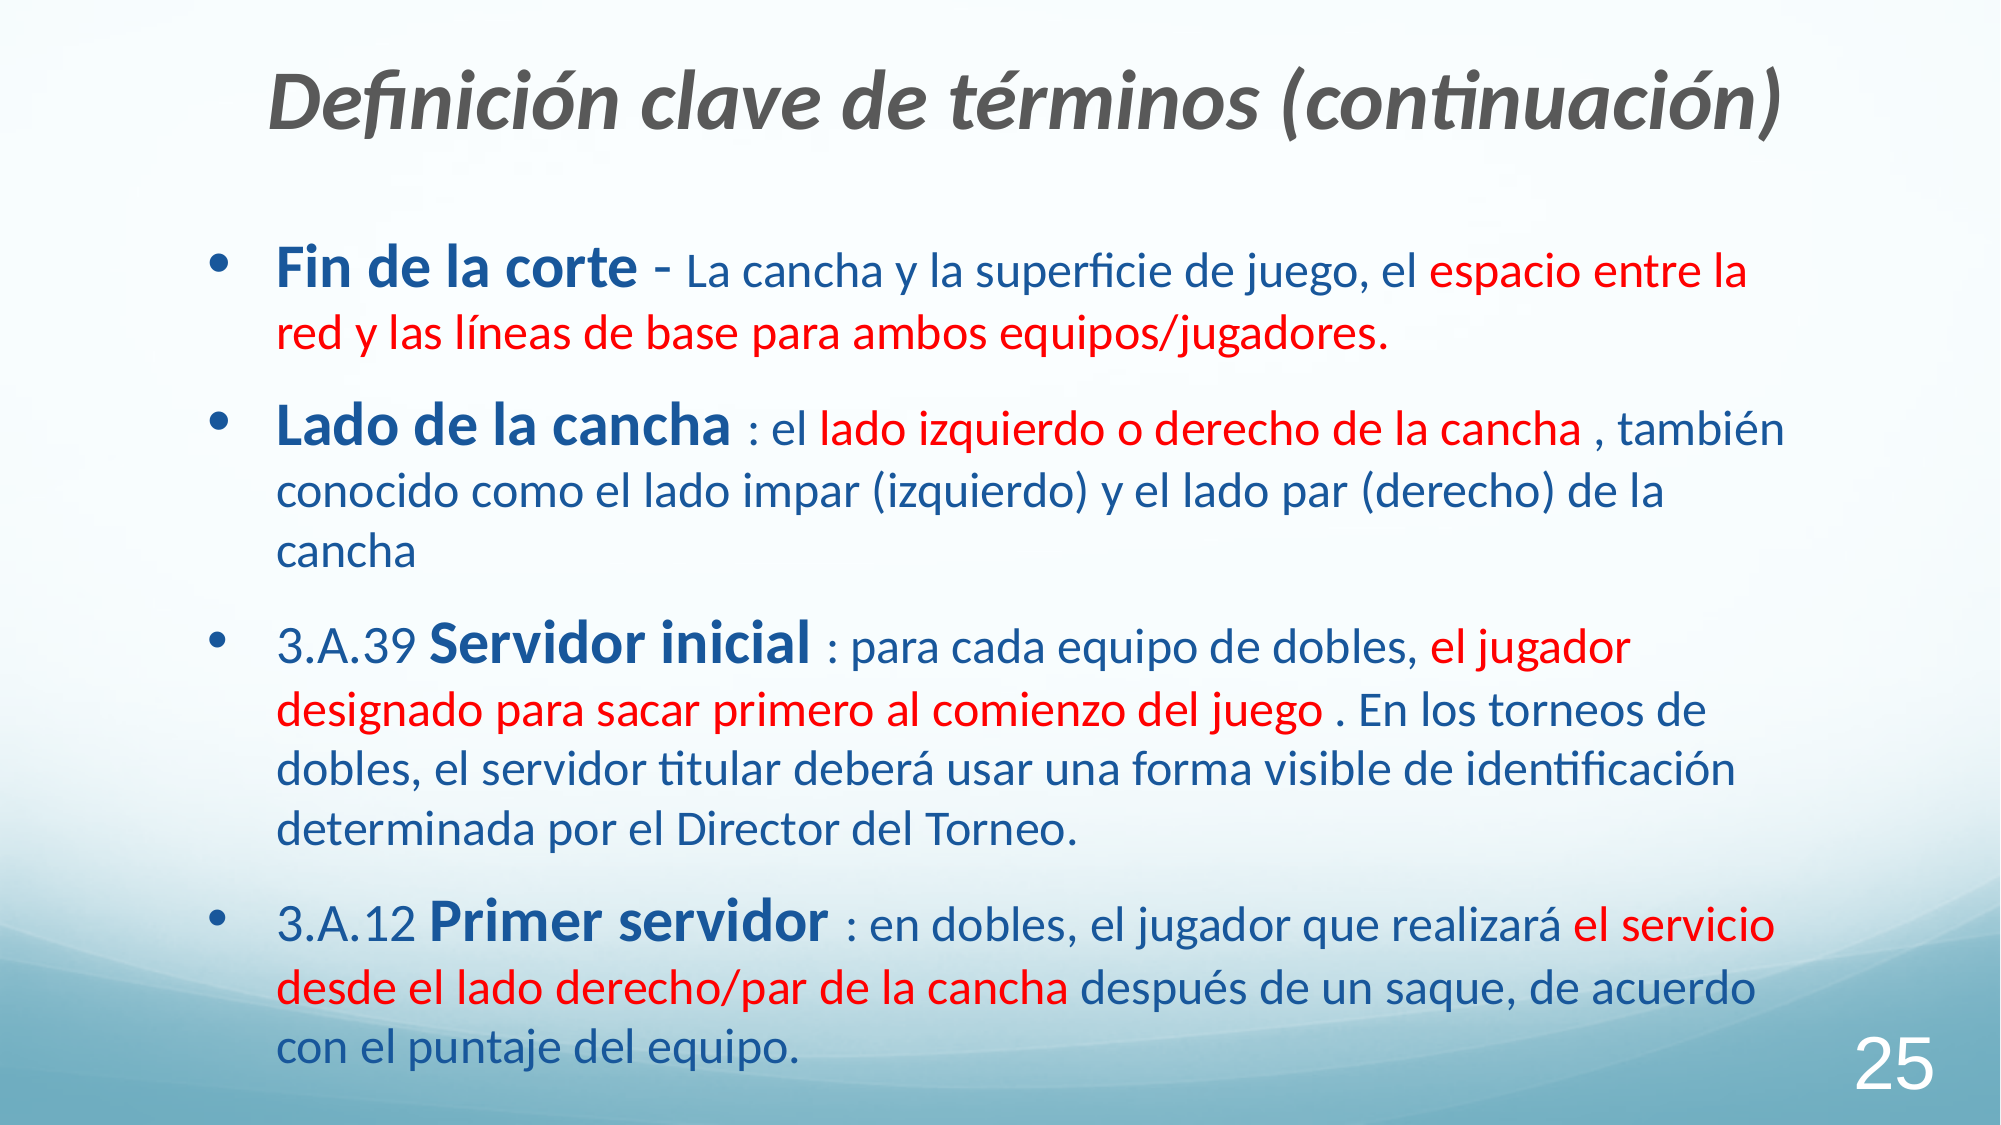

Definición clave de términos (continuación)

Fin de la corte - La cancha y la superficie de juego, el espacio entre la red y las líneas de base para ambos equipos/jugadores.
Lado de la cancha : el lado izquierdo o derecho de la cancha , también conocido como el lado impar (izquierdo) y el lado par (derecho) de la cancha
3.A.39 Servidor inicial : para cada equipo de dobles, el jugador designado para sacar primero al comienzo del juego . En los torneos de dobles, el servidor titular deberá usar una forma visible de identificación determinada por el Director del Torneo.
3.A.12 Primer servidor : en dobles, el jugador que realizará el servicio desde el lado derecho/par de la cancha después de un saque, de acuerdo con el puntaje del equipo.
25